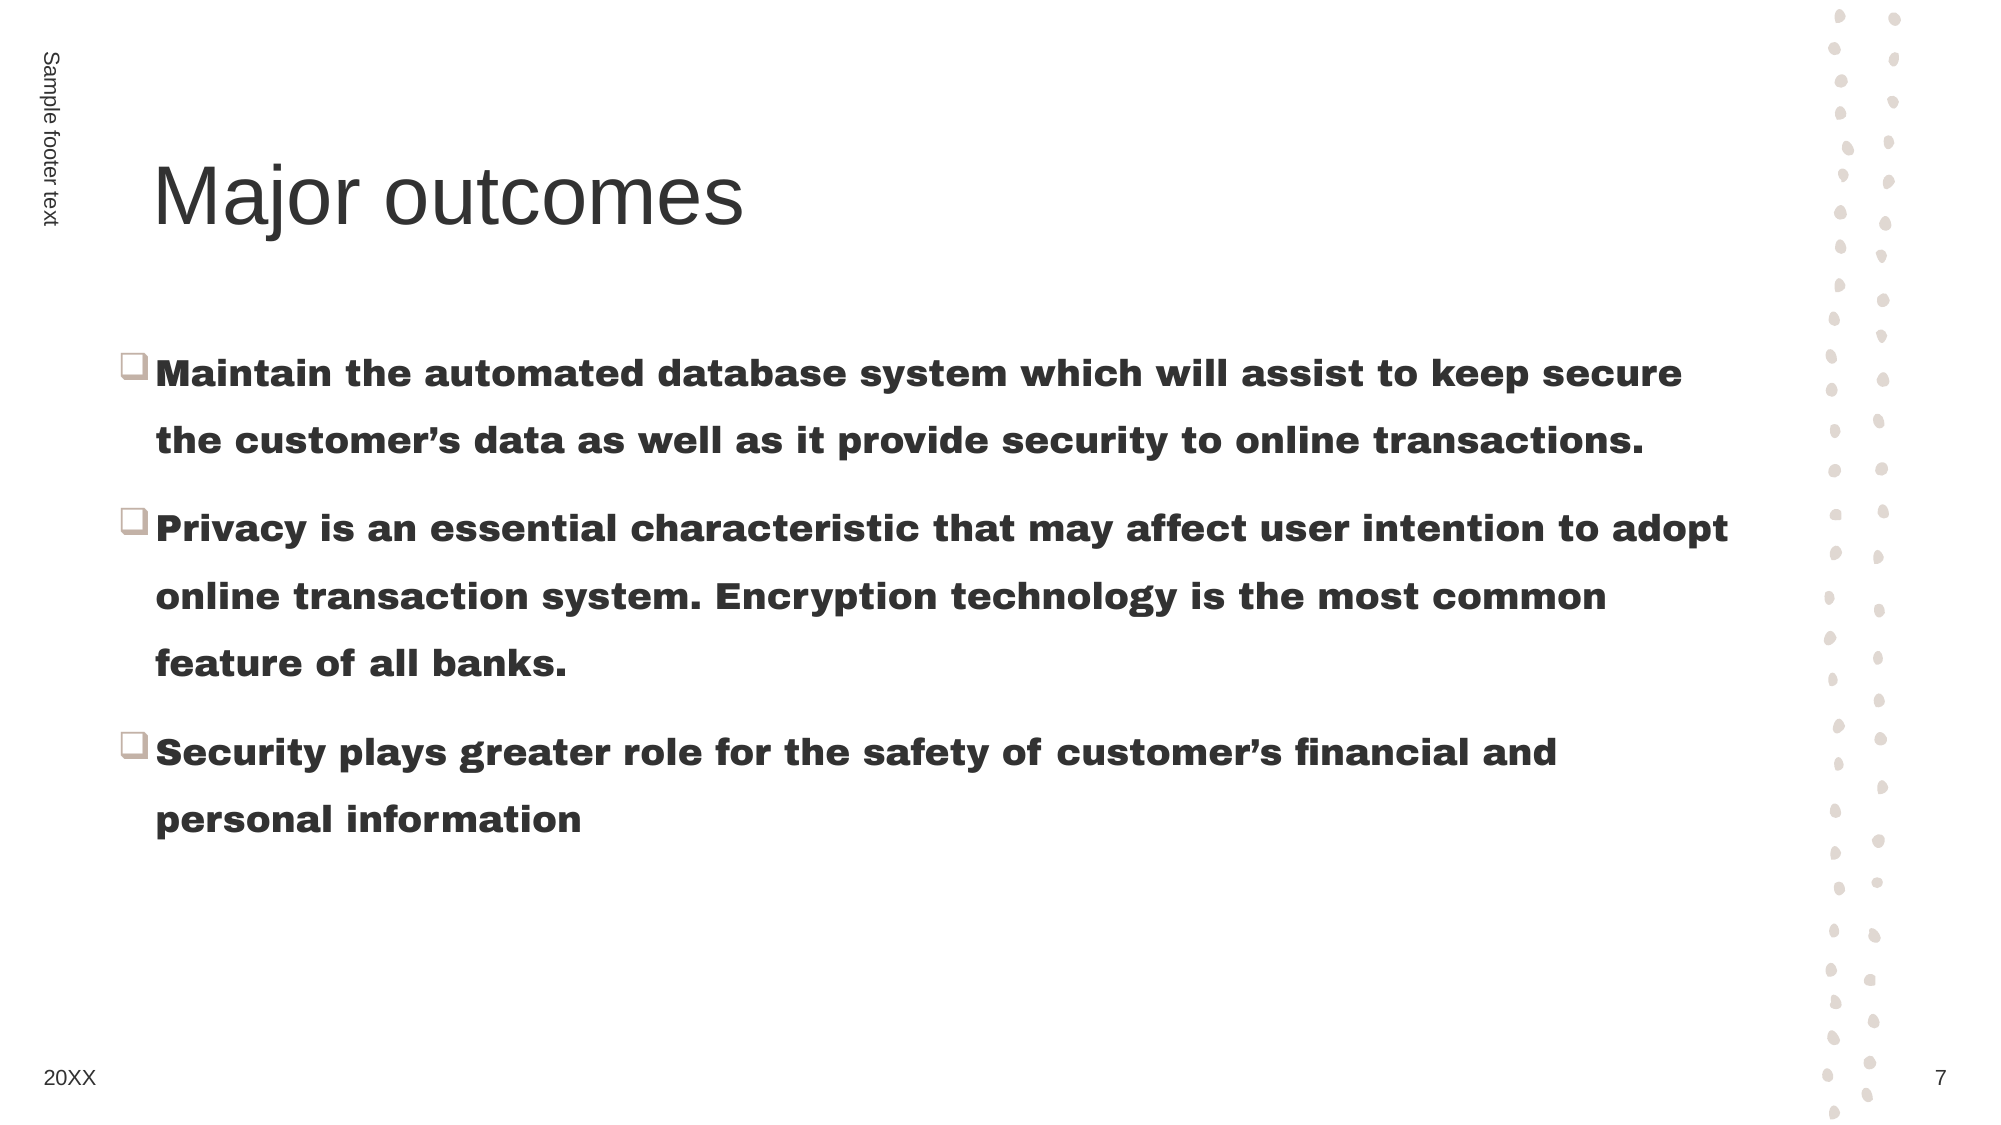

# Major outcomes
Maintain the automated database system which will assist to keep secure the customer’s data as well as it provide security to online transactions.
Privacy is an essential characteristic that may affect user intention to adopt online transaction system. Encryption technology is the most common feature of all banks.
Security plays greater role for the safety of customer’s financial and personal information
Sample footer text
20XX
7